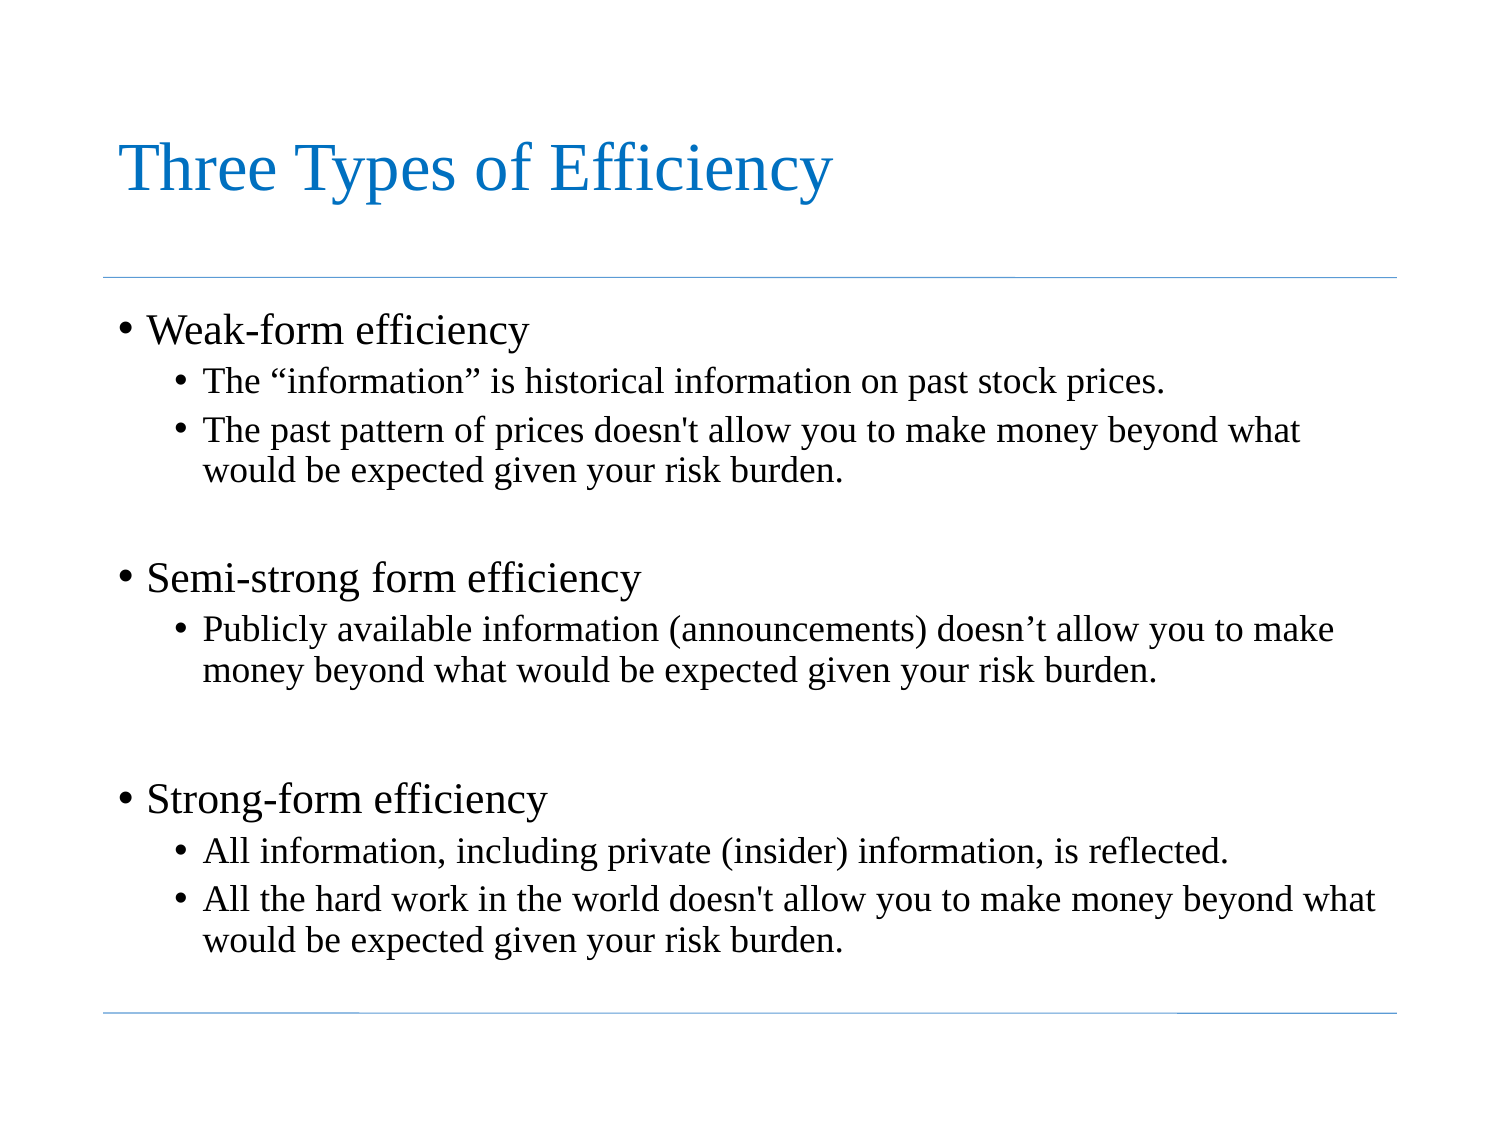

# Three Types of Efficiency
Weak-form efficiency
The “information” is historical information on past stock prices.
The past pattern of prices doesn't allow you to make money beyond what would be expected given your risk burden.

Semi-strong form efficiency
Publicly available information (announcements) doesn’t allow you to make money beyond what would be expected given your risk burden.

Strong-form efficiency
All information, including private (insider) information, is reflected.
All the hard work in the world doesn't allow you to make money beyond what would be expected given your risk burden.